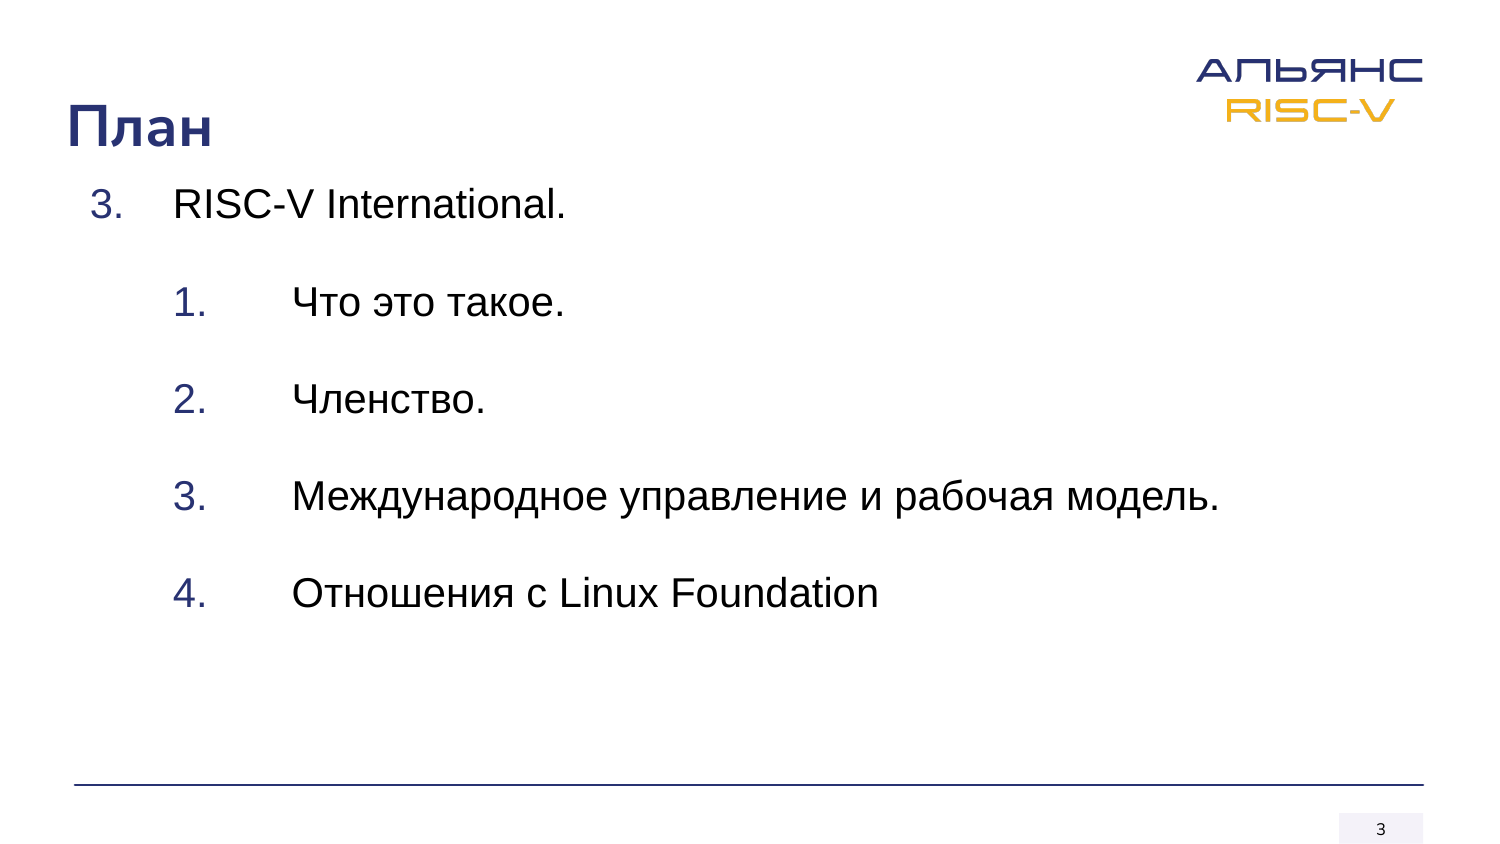

# План
RISC-V International.
Что это такое.
Членство.
Международное управление и рабочая модель.
Отношения с Linux Foundation